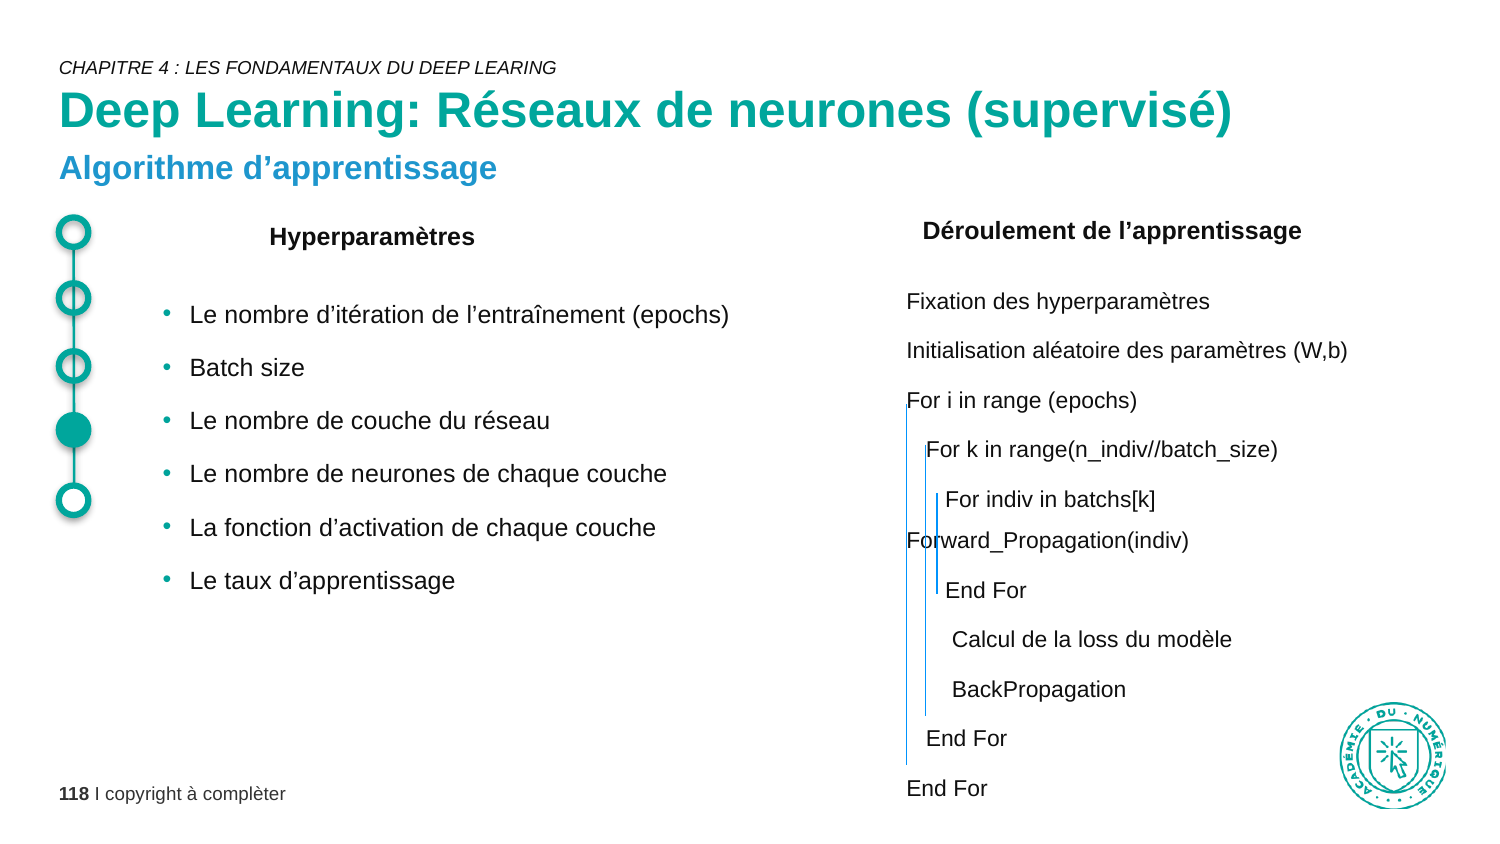

CHAPITRE 4 : LES FONDAMENTAUX DU DEEP LEARING
Deep Learning: Réseaux de neurones (supervisé)
Algorithme d’apprentissage
Déroulement de l’apprentissage
Hyperparamètres

Fixation des hyperparamètres
Initialisation aléatoire des paramètres (W,b)
For i in range (epochs)
   For k in range(n_indiv//batch_size)
      For indiv in batchs[k] 	Forward_Propagation(indiv)
      End For
       Calcul de la loss du modèle
       BackPropagation
   End For
End For
Le nombre d’itération de l’entraînement (epochs)
Batch size
Le nombre de couche du réseau
Le nombre de neurones de chaque couche
La fonction d’activation de chaque couche
Le taux d’apprentissage